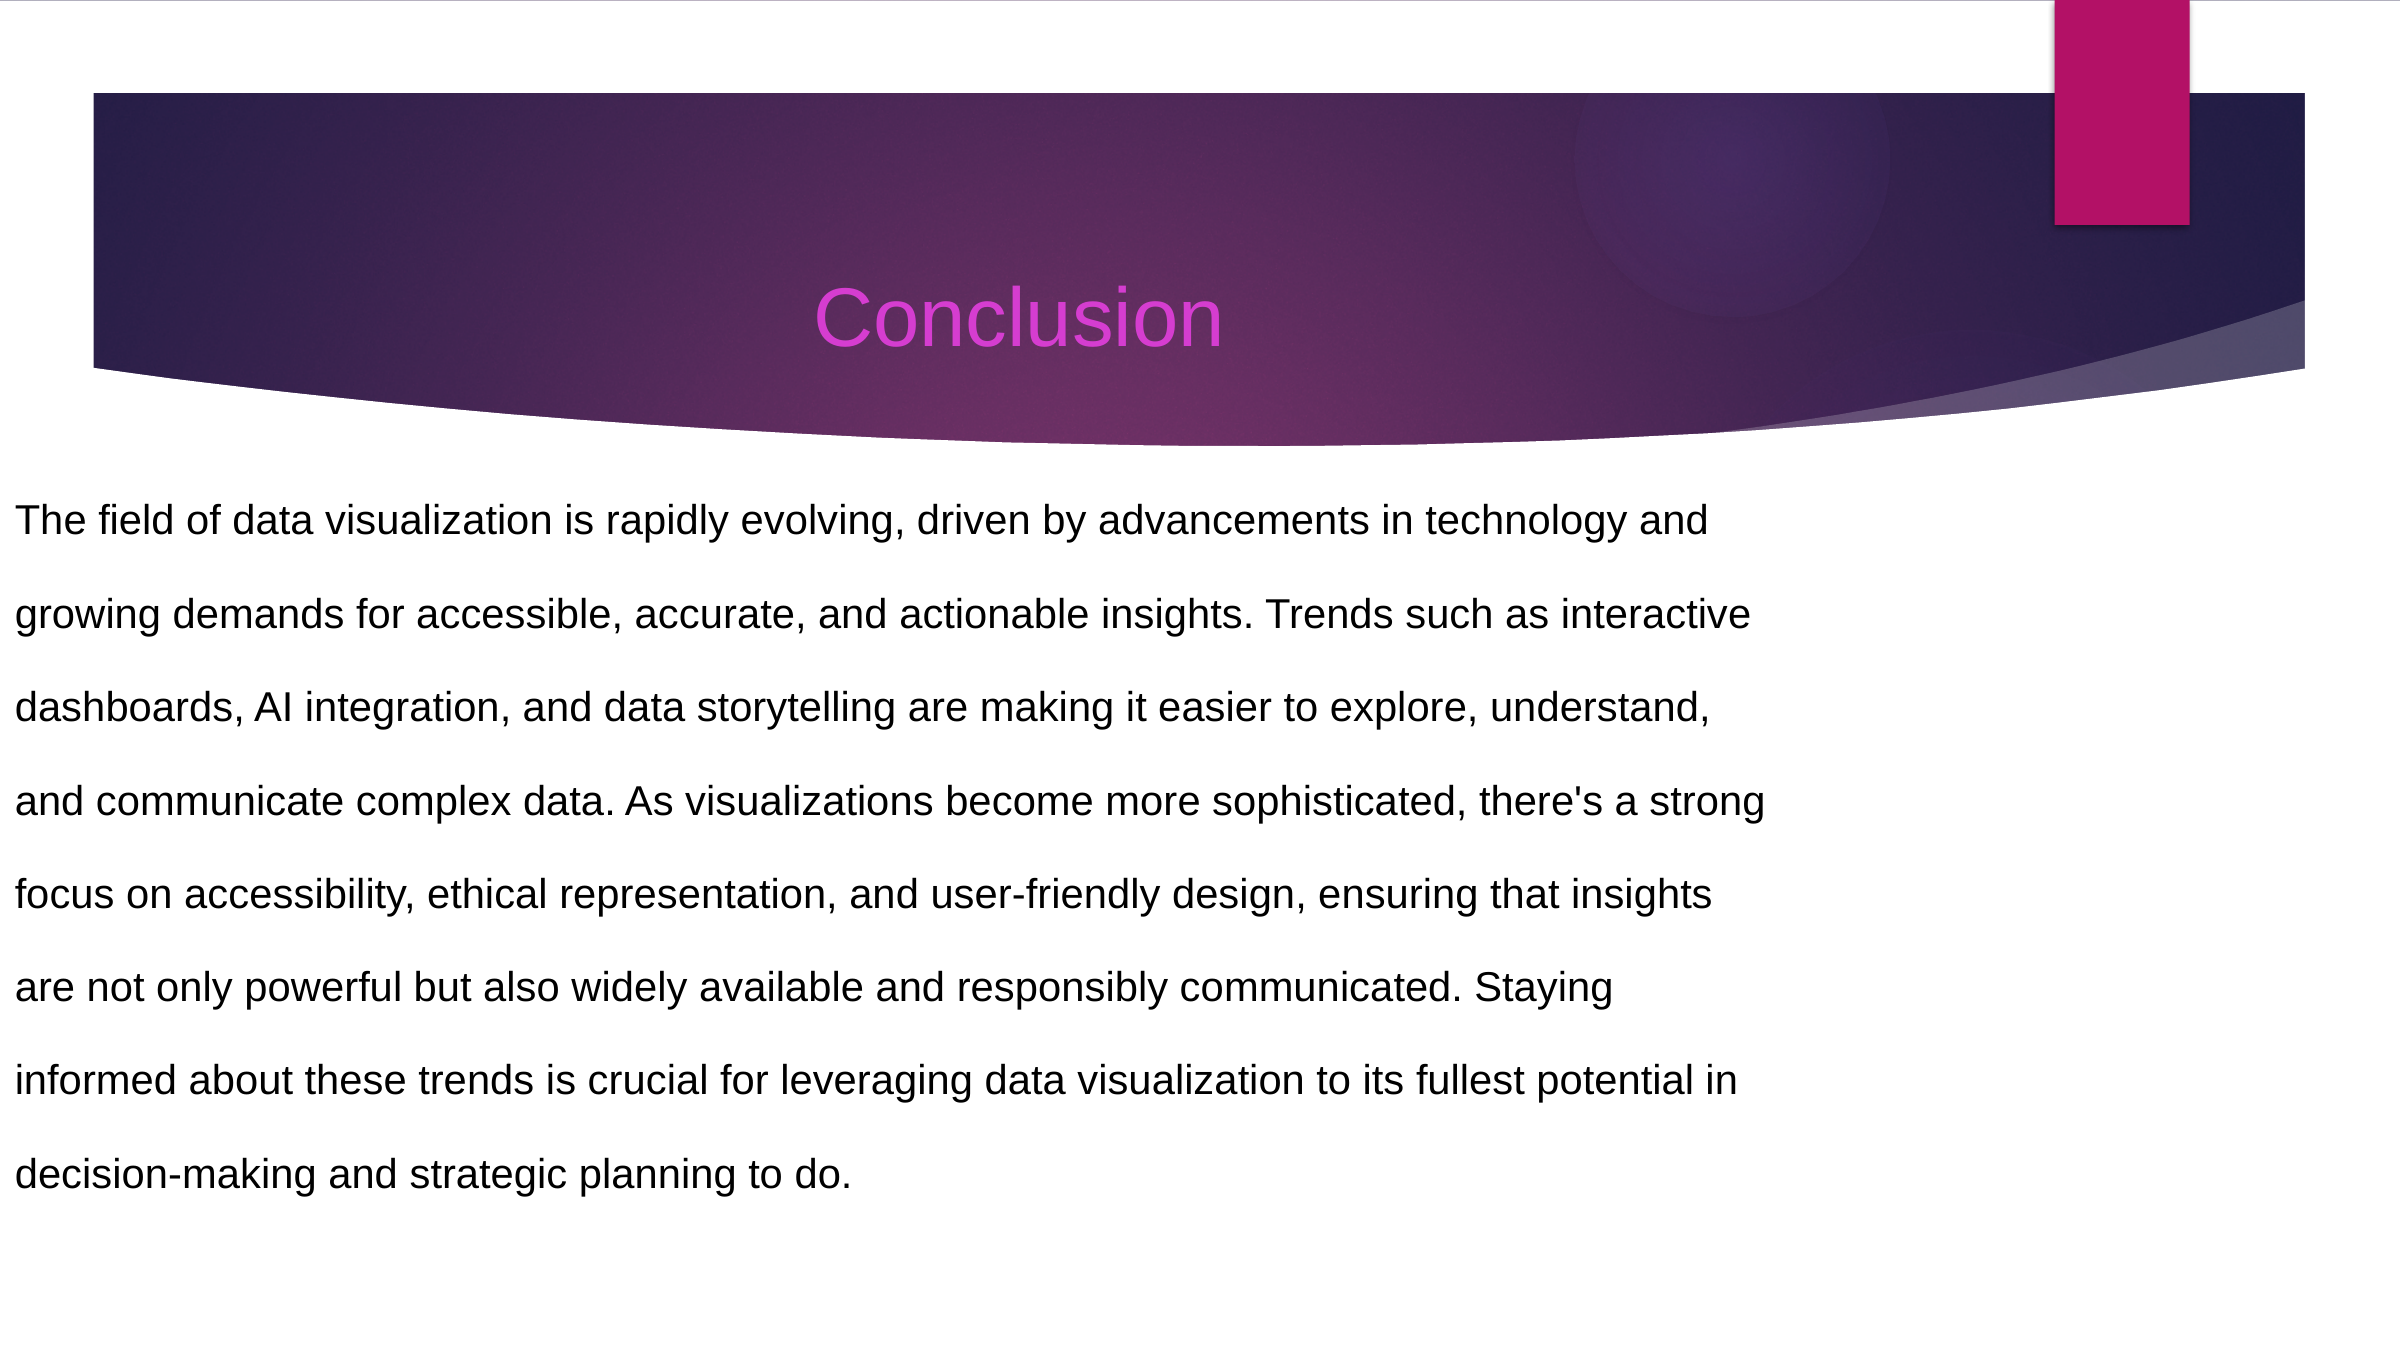

Conclusion
The field of data visualization is rapidly evolving, driven by advancements in technology and growing demands for accessible, accurate, and actionable insights. Trends such as interactive dashboards, AI integration, and data storytelling are making it easier to explore, understand, and communicate complex data. As visualizations become more sophisticated, there's a strong focus on accessibility, ethical representation, and user-friendly design, ensuring that insights are not only powerful but also widely available and responsibly communicated. Staying informed about these trends is crucial for leveraging data visualization to its fullest potential in decision-making and strategic planning to do.